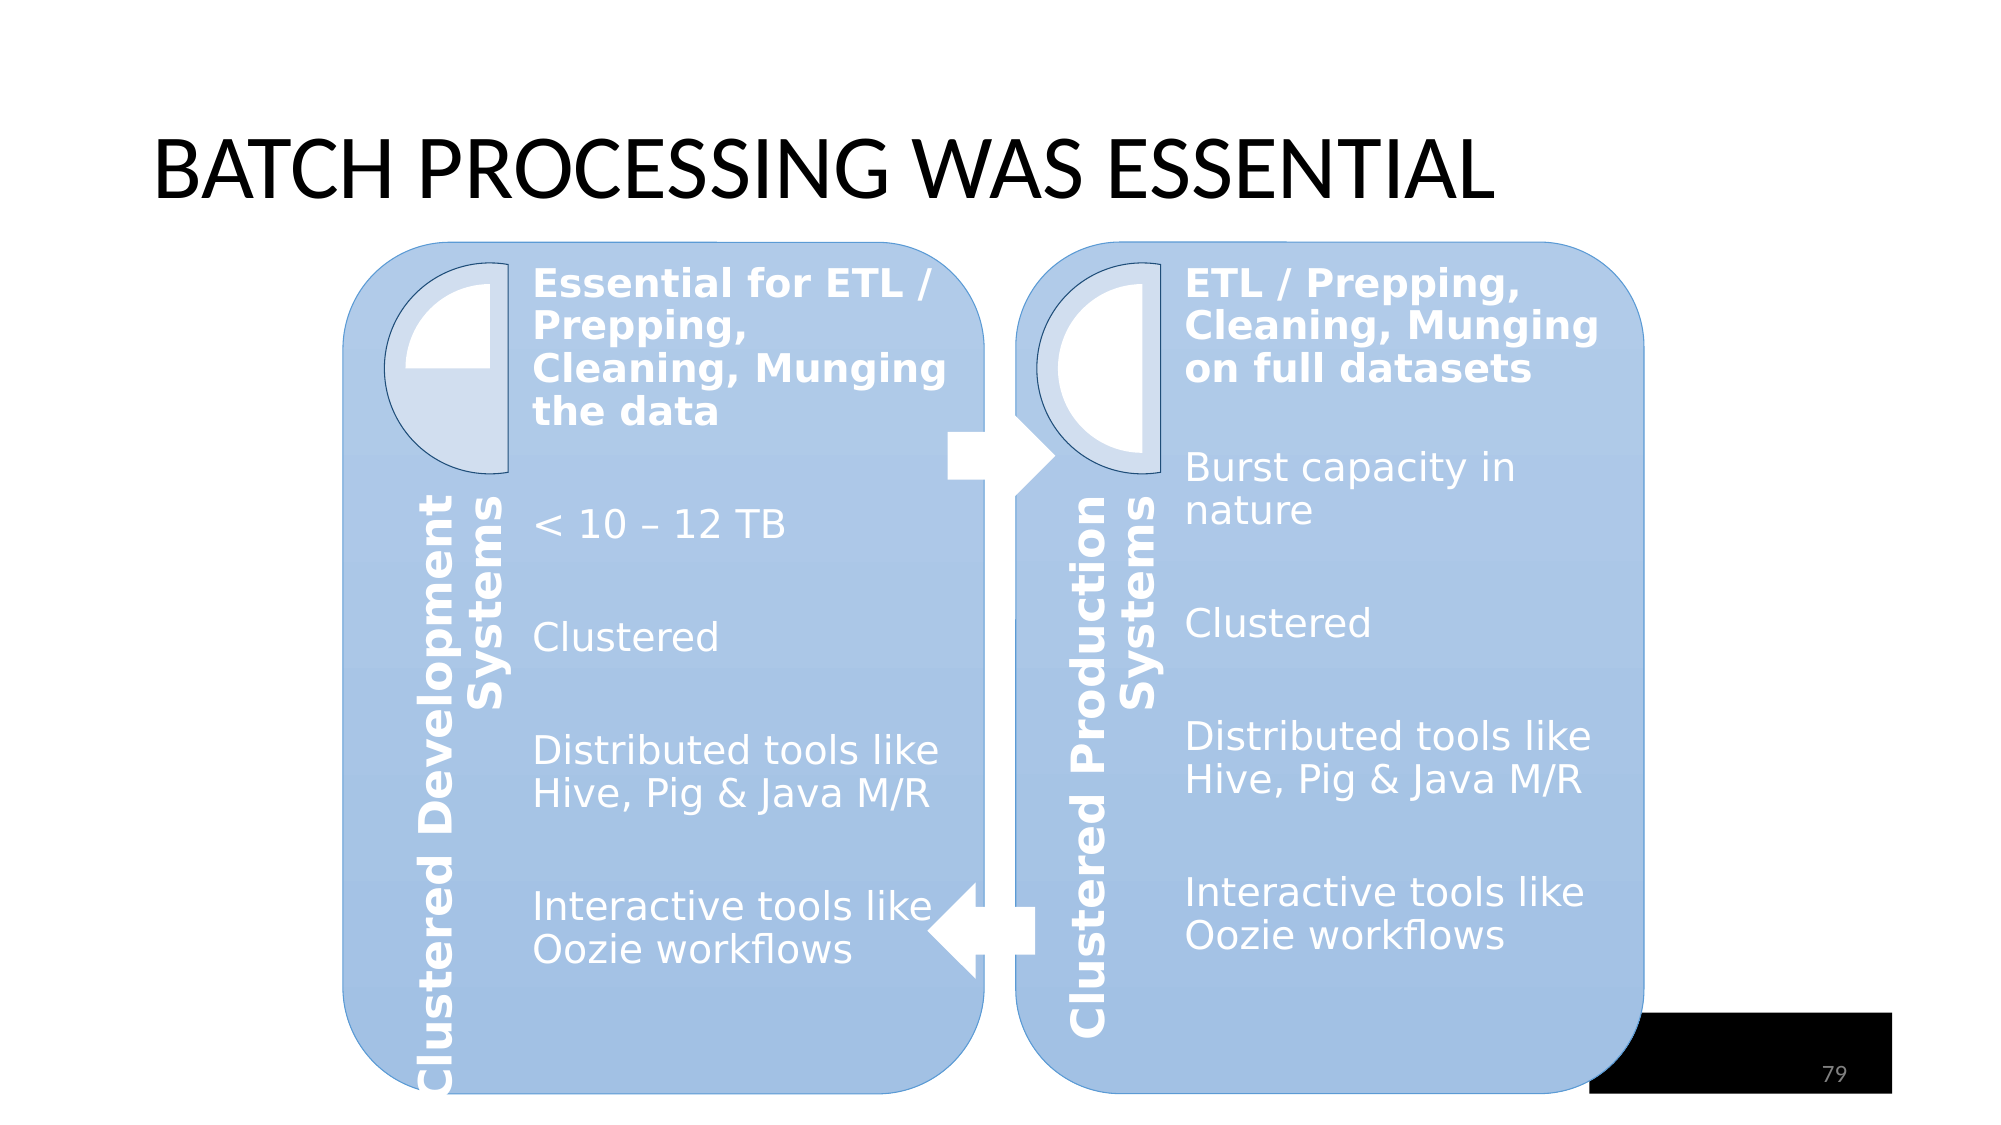

# BATCH PROCESSING WAS ESSENTIAL

Clustered Development Systems
Essential for ETL / Prepping, Cleaning, Munging the data

< 10 – 12 TB

Clustered

Distributed tools like Hive, Pig & Java M/R

Interactive tools like Oozie workflows
Clustered Production Systems
ETL / Prepping, Cleaning, Munging on full datasets
Burst capacity in nature

Clustered

Distributed tools like Hive, Pig & Java M/R

Interactive tools like Oozie workflows

79